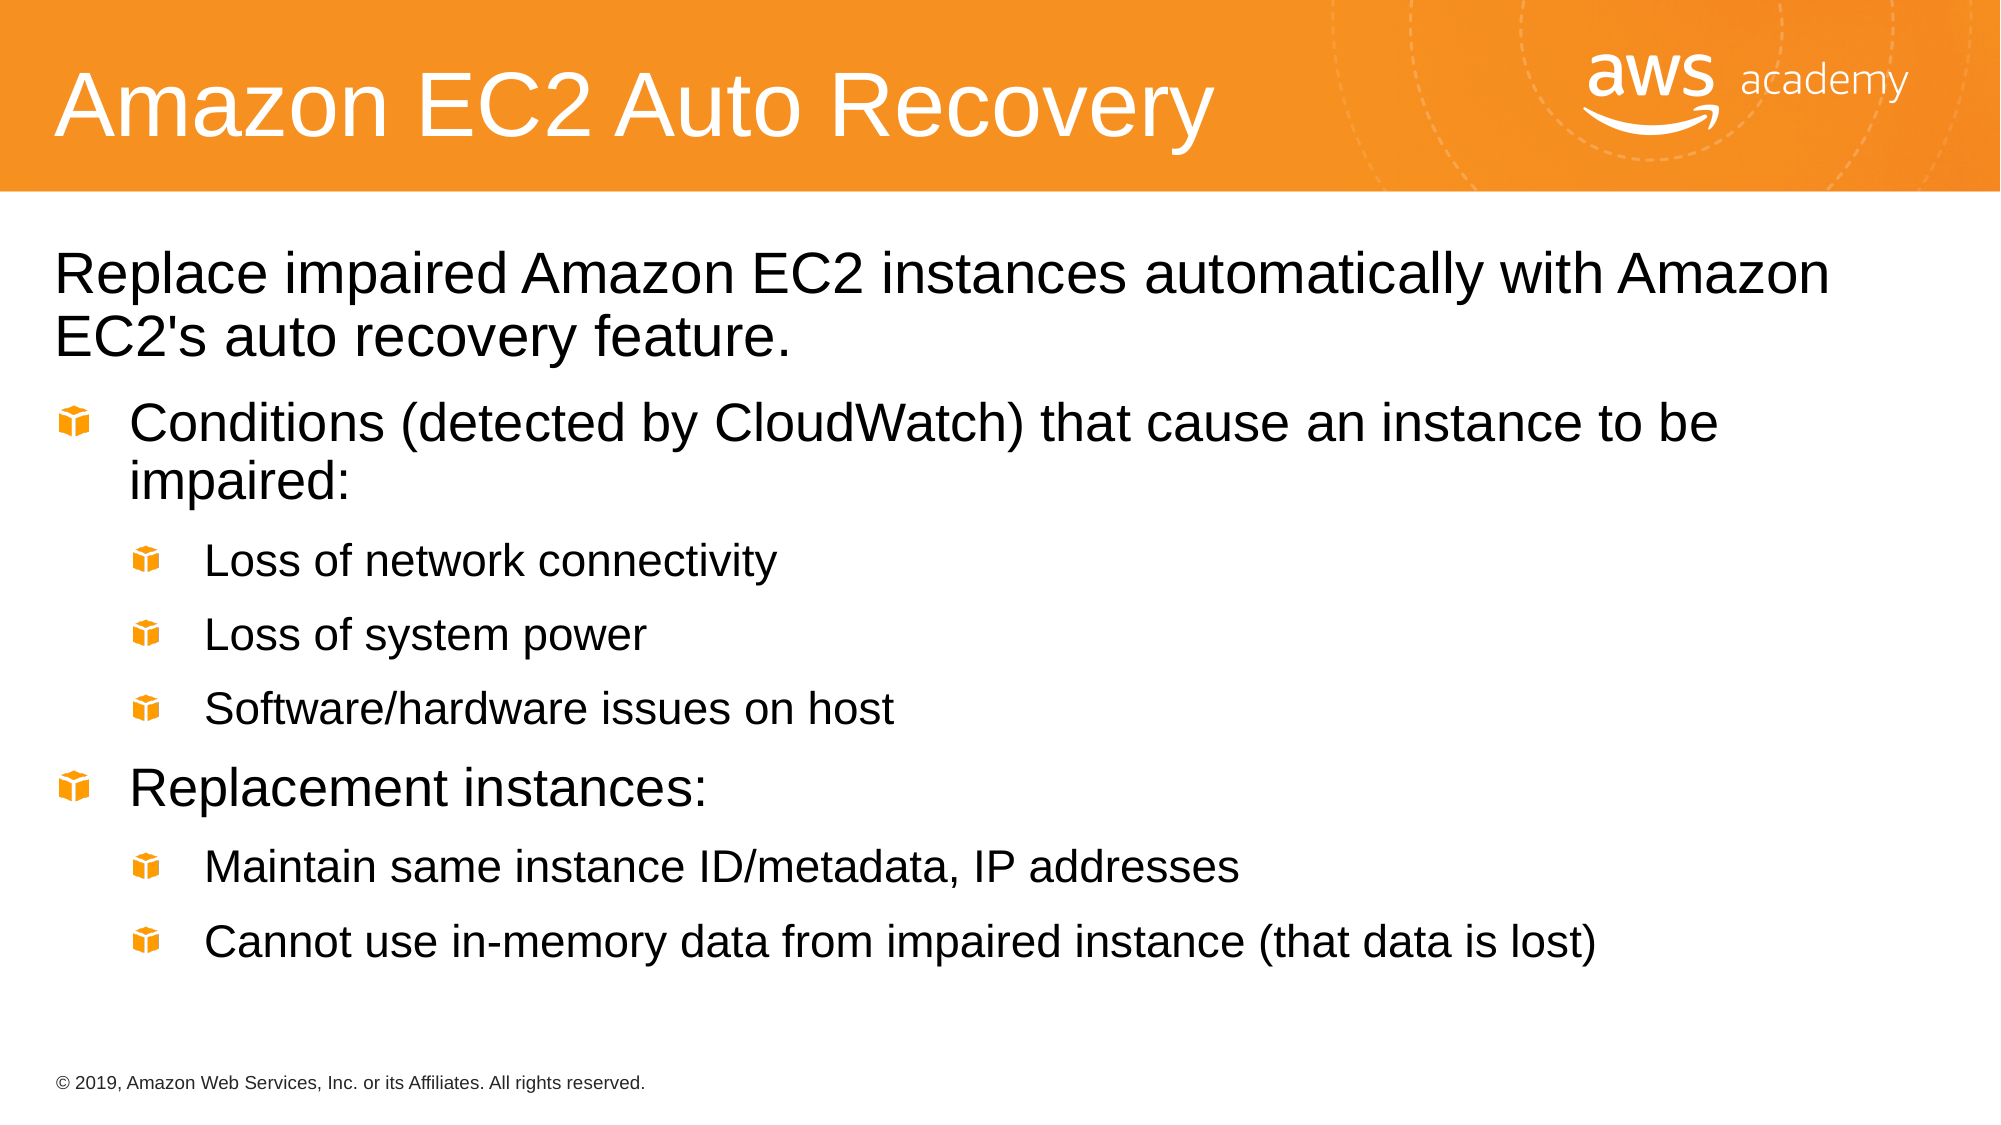

# Amazon EC2 Auto Recovery
Replace impaired Amazon EC2 instances automatically with Amazon EC2's auto recovery feature.
Conditions (detected by CloudWatch) that cause an instance to be impaired:
Loss of network connectivity
Loss of system power
Software/hardware issues on host
Replacement instances:
Maintain same instance ID/metadata, IP addresses
Cannot use in-memory data from impaired instance (that data is lost)